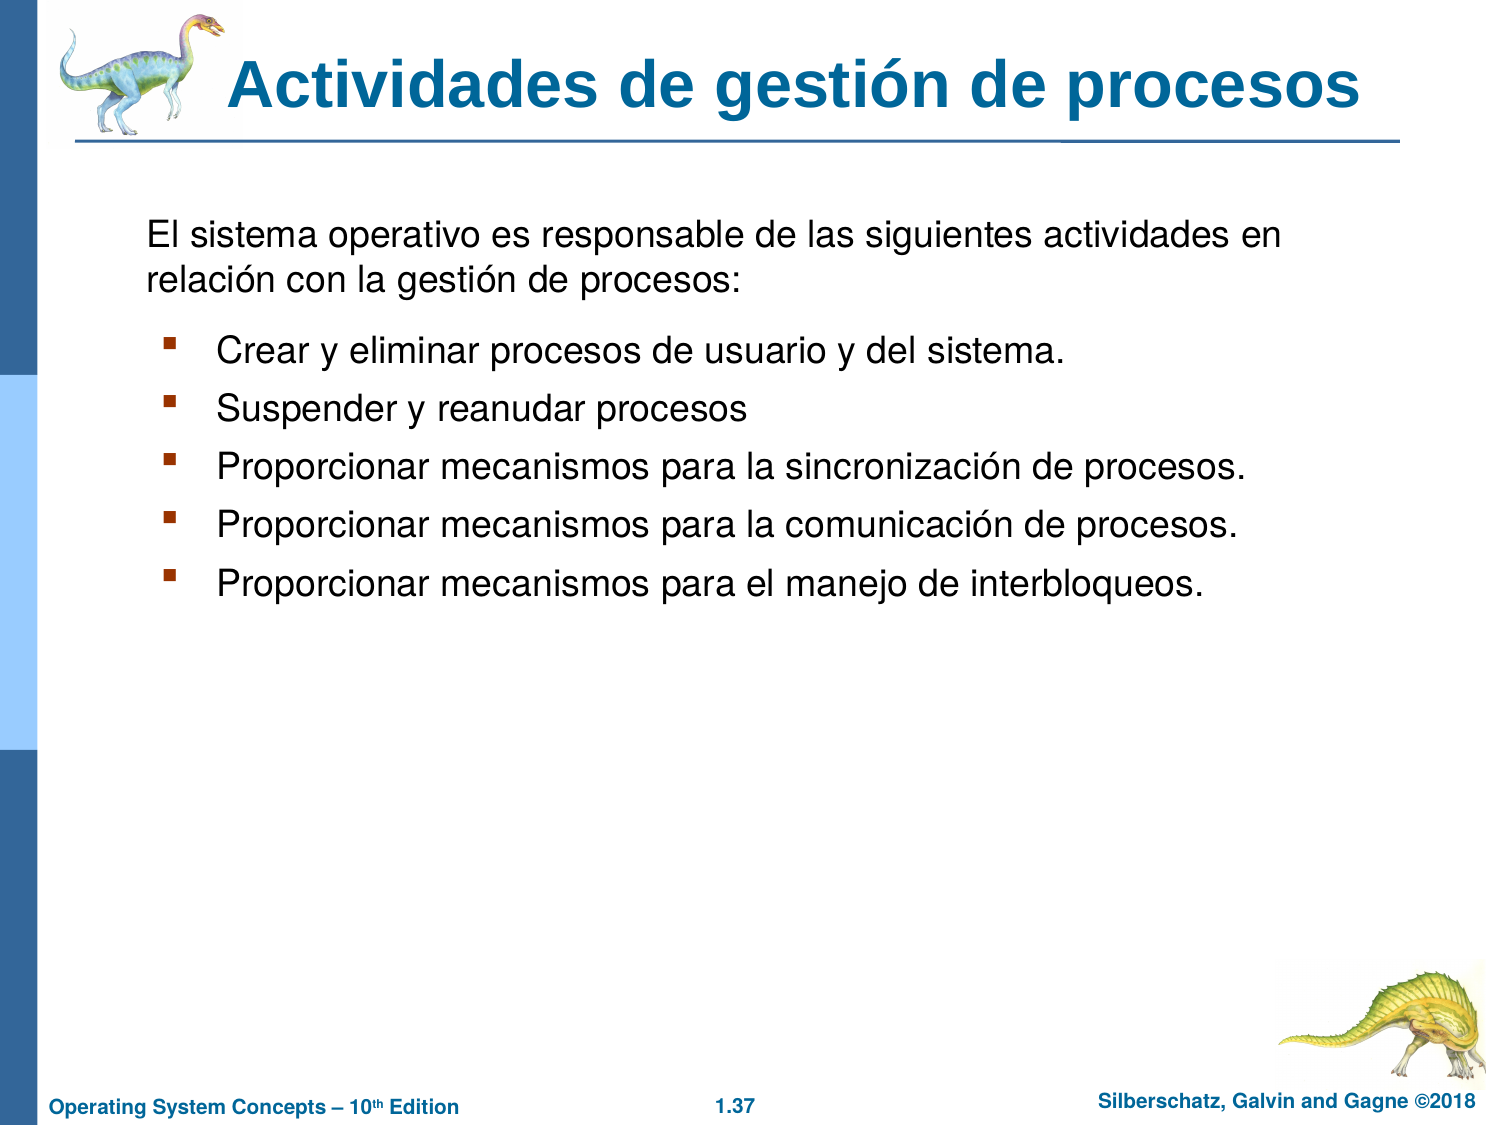

Actividades de gestión de procesos
El sistema operativo es responsable de las siguientes actividades en relación con la gestión de procesos:

Crear y eliminar procesos de usuario y del sistema.
Suspender y reanudar procesos
Proporcionar mecanismos para la sincronización de procesos.
Proporcionar mecanismos para la comunicación de procesos.
Proporcionar mecanismos para el manejo de interbloqueos.